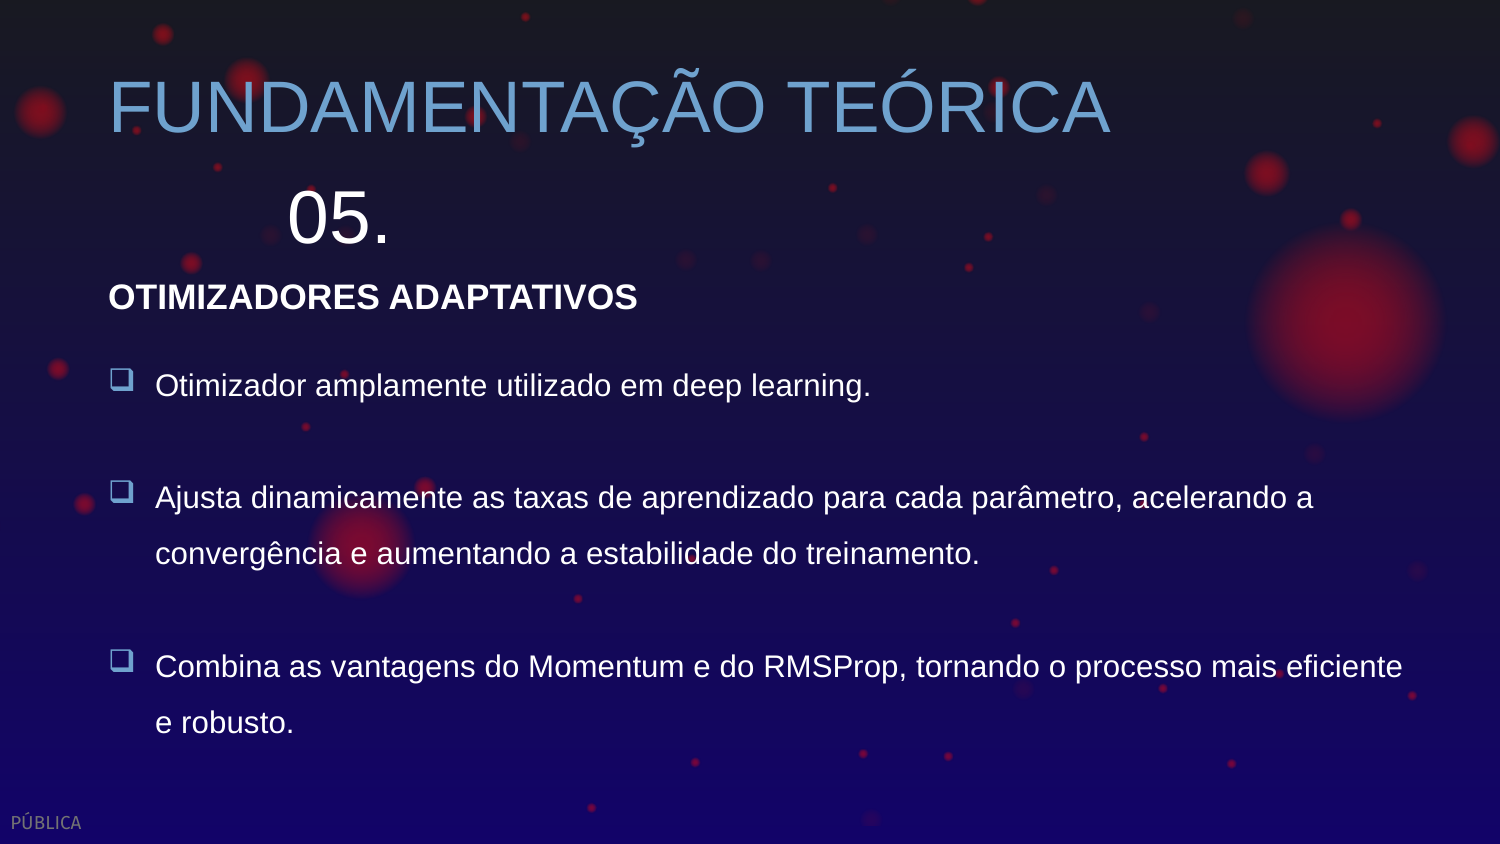

# FUNDAMENTAÇÃO TEÓRICA
05.
OTIMIZADORES ADAPTATIVOS
Otimizador amplamente utilizado em deep learning.

Ajusta dinamicamente as taxas de aprendizado para cada parâmetro, acelerando a convergência e aumentando a estabilidade do treinamento.

Combina as vantagens do Momentum e do RMSProp, tornando o processo mais eficiente e robusto.